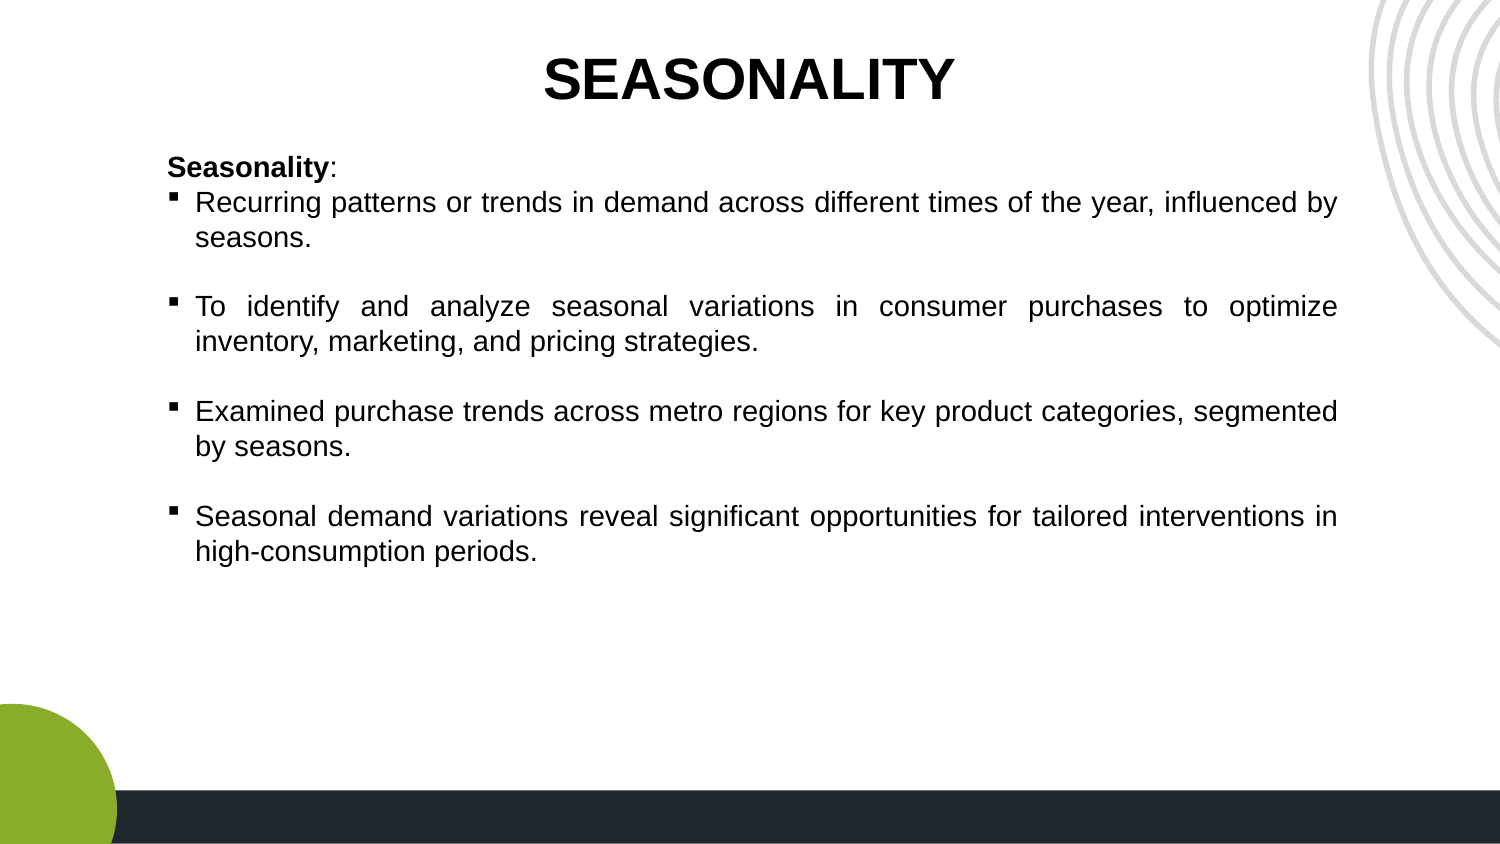

SEASONALITY
Seasonality:
Recurring patterns or trends in demand across different times of the year, influenced by seasons.

To identify and analyze seasonal variations in consumer purchases to optimize inventory, marketing, and pricing strategies.

Examined purchase trends across metro regions for key product categories, segmented by seasons.

Seasonal demand variations reveal significant opportunities for tailored interventions in high-consumption periods.